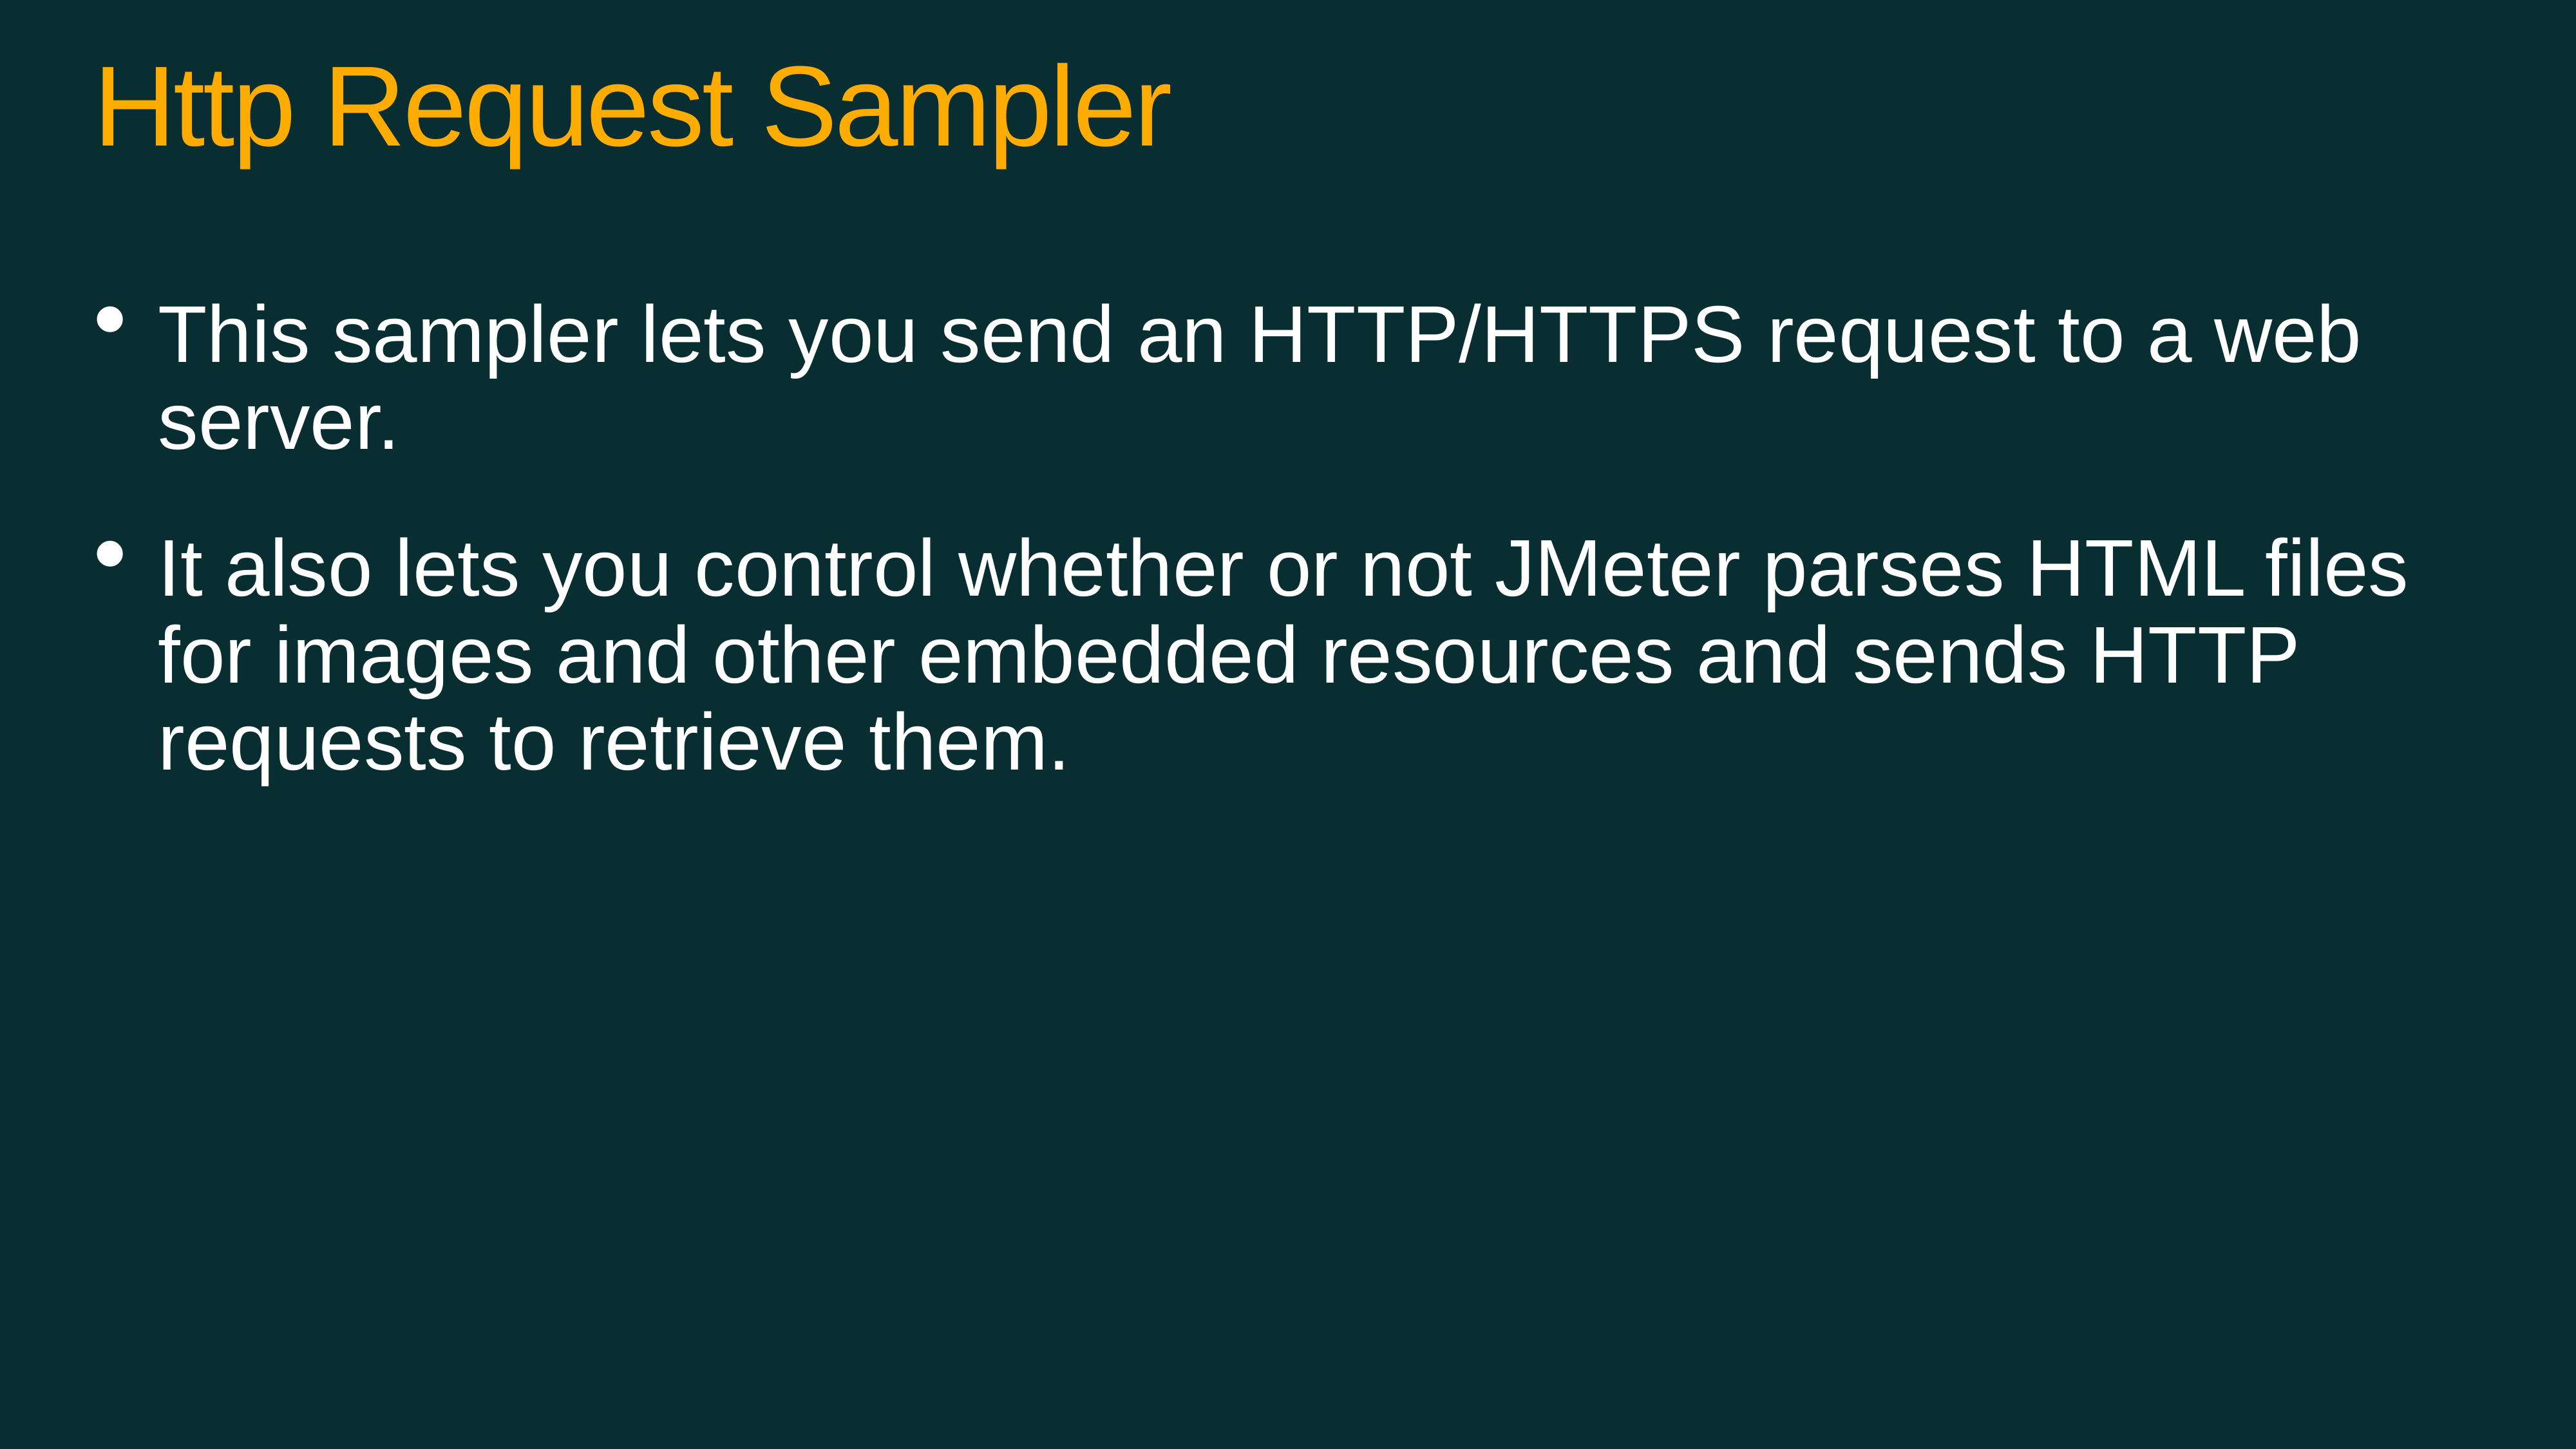

# Http Request Sampler
This sampler lets you send an HTTP/HTTPS request to a web server.
It also lets you control whether or not JMeter parses HTML files for images and other embedded resources and sends HTTP requests to retrieve them.